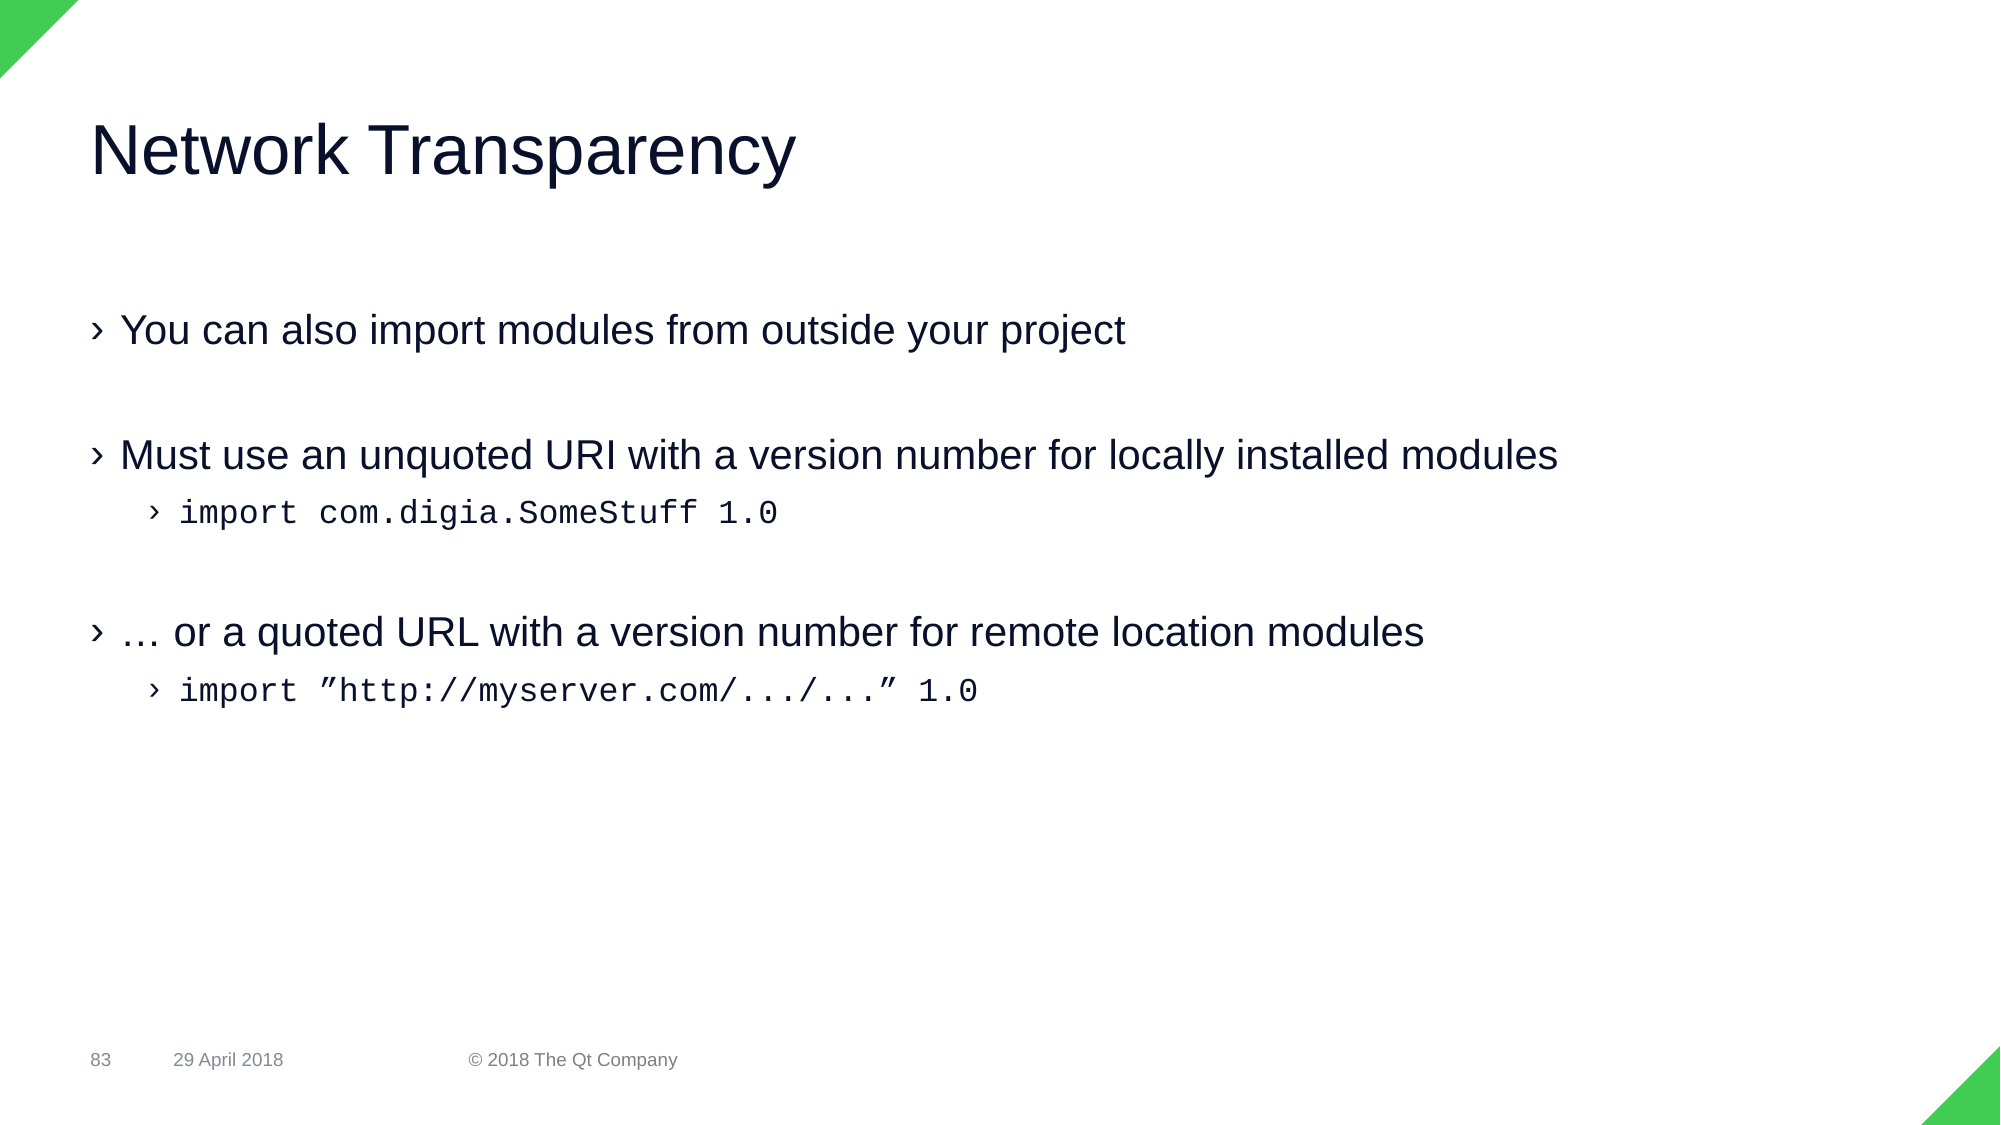

# Network Transparency
You can also import modules from outside your project

Must use an unquoted URI with a version number for locally installed modules
import com.digia.SomeStuff 1.0

… or a quoted URL with a version number for remote location modules
import ”http://myserver.com/.../...” 1.0

83
© 2018 The Qt Company
29 April 2018